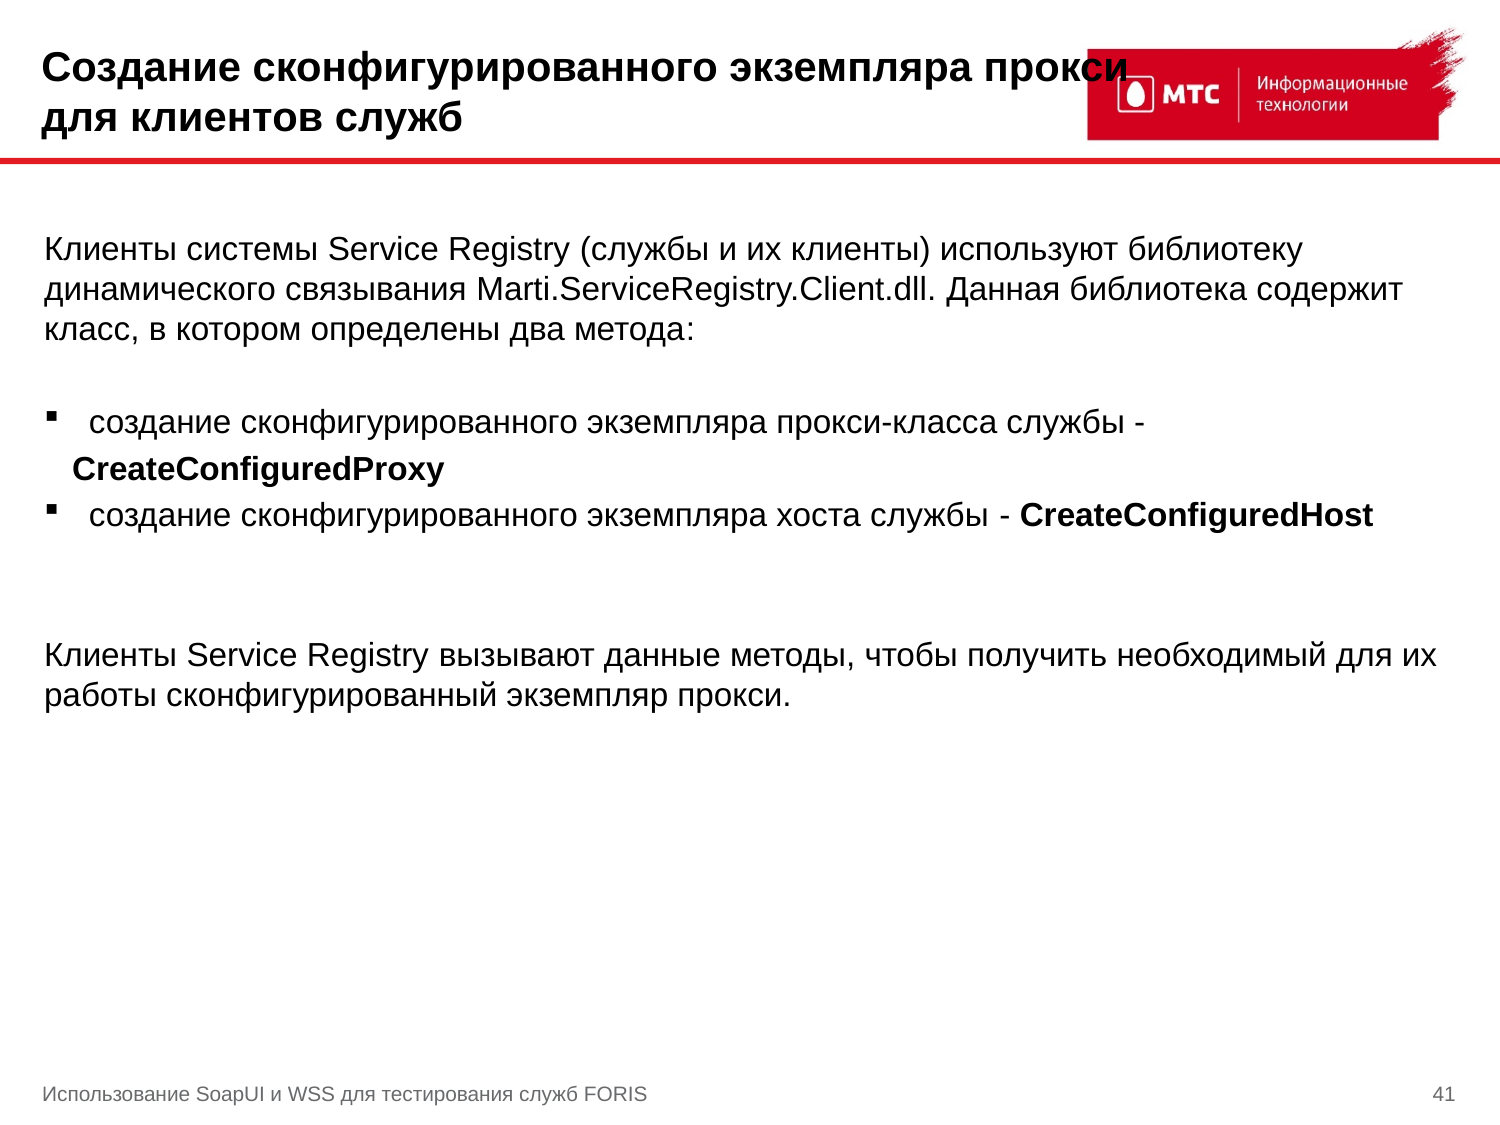

# Создание сконфигурированного экземпляра прокси для клиентов служб
Клиенты системы Service Registry (службы и их клиенты) используют библиотеку динамического связывания Marti.ServiceRegistry.Client.dll. Данная библиотека содержит класс, в котором определены два метода:

 создание сконфигурированного экземпляра прокси-класса службы -
   CreateConfiguredProxy
 создание сконфигурированного экземпляра хоста службы - CreateConfiguredHost

Клиенты Service Registry вызывают данные методы, чтобы получить необходимый для их работы сконфигурированный экземпляр прокси.

Использование SoapUI и WSS для тестирования служб FORIS
41